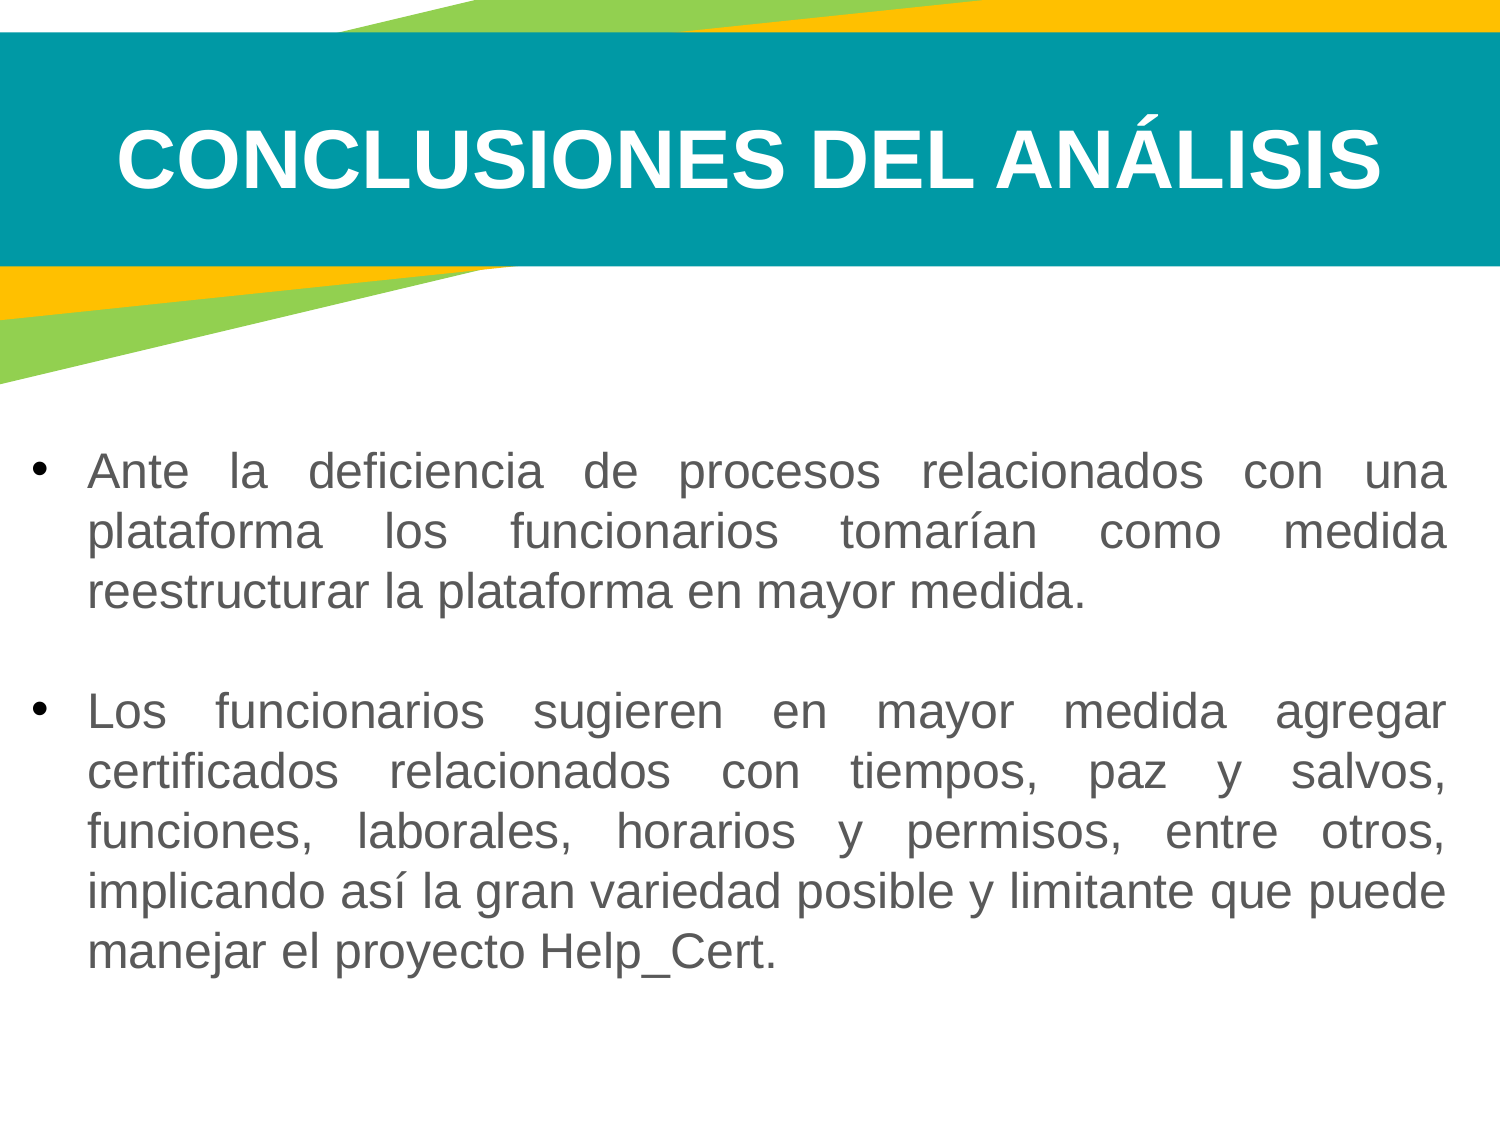

CONCLUSIONES DEL ANÁLISIS
Ante la deficiencia de procesos relacionados con una plataforma los funcionarios tomarían como medida reestructurar la plataforma en mayor medida.

Los funcionarios sugieren en mayor medida agregar certificados relacionados con tiempos, paz y salvos, funciones, laborales, horarios y permisos, entre otros, implicando así la gran variedad posible y limitante que puede manejar el proyecto Help_Cert.